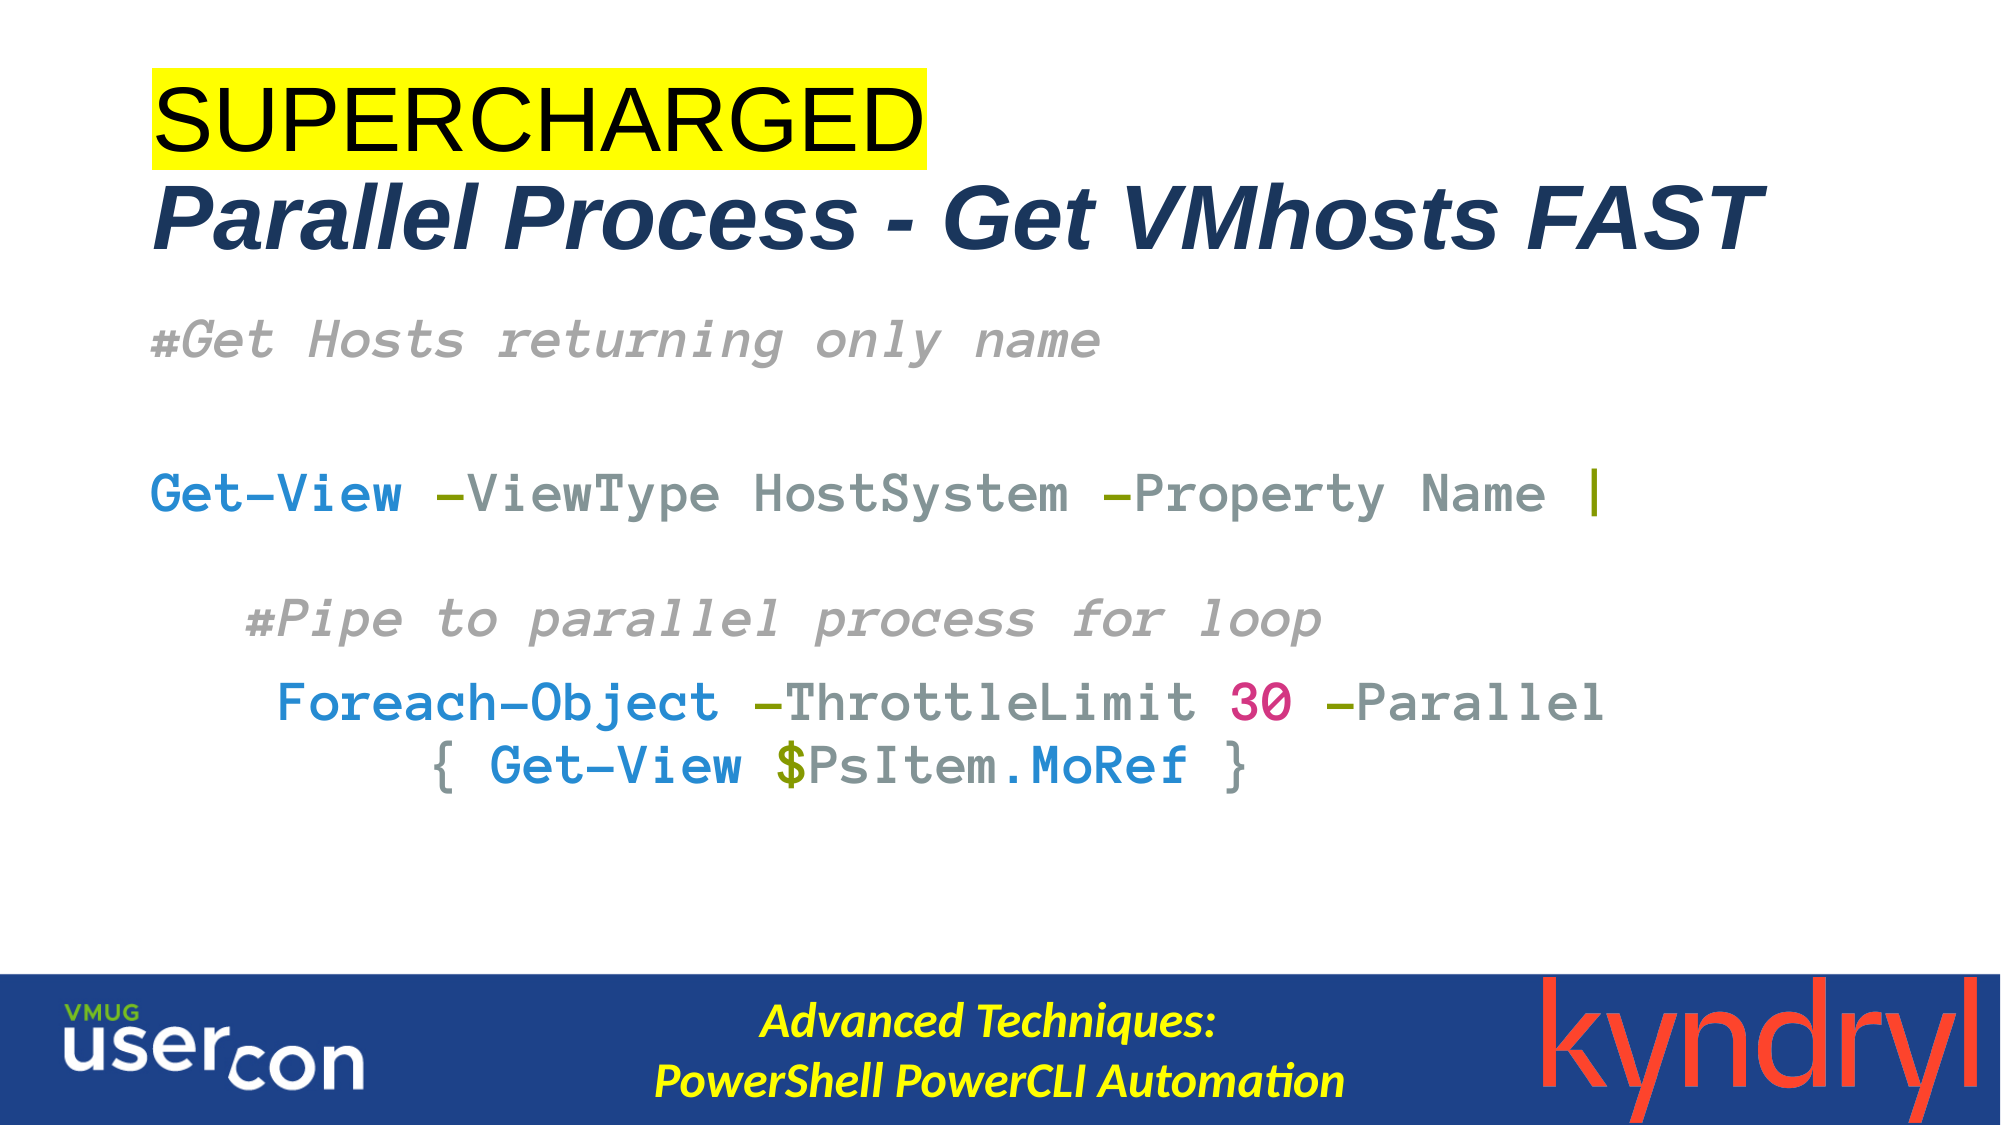

# SUPERCHARGED Parallel Process - Get VMhosts FAST
#Get Hosts returning only name
Get-View -ViewType HostSystem -Property Name |
 
   #Pipe to parallel process for loop
    Foreach-Object -ThrottleLimit 30 -Parallel
	    { Get-View $PsItem.MoRef }